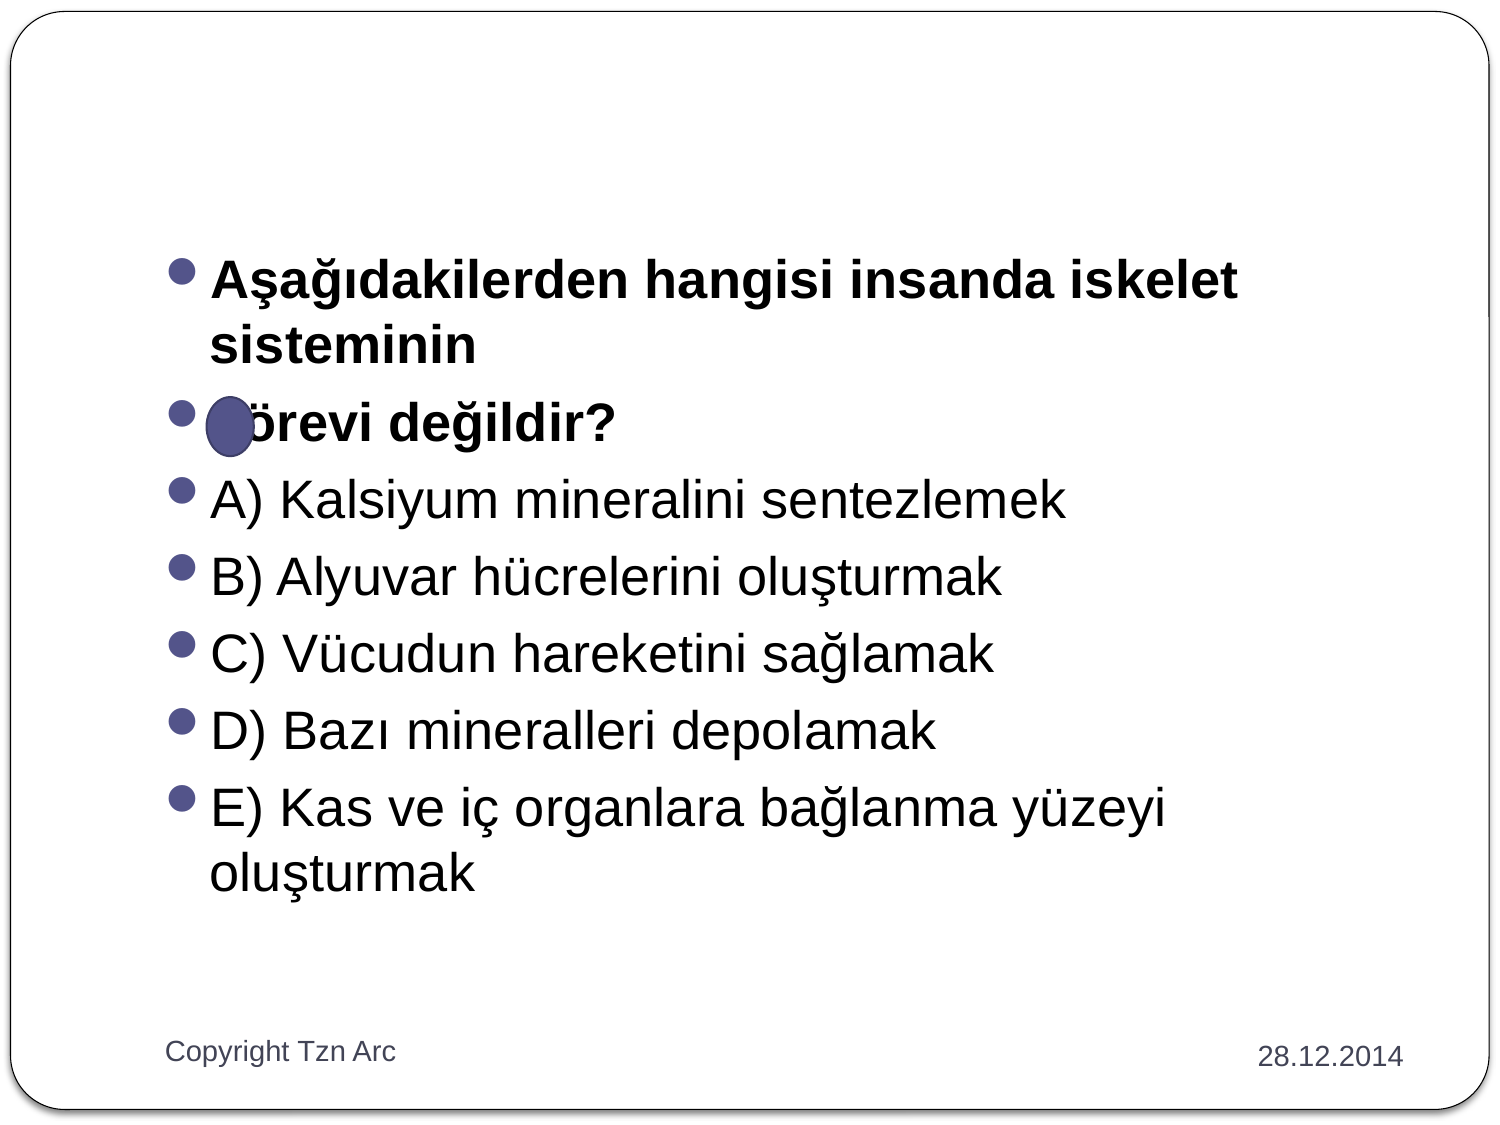

#
Aşağıdakilerden hangisi insanda iskelet sisteminin
görevi değildir?
A) Kalsiyum mineralini sentezlemek
B) Alyuvar hücrelerini oluşturmak
C) Vücudun hareketini sağlamak
D) Bazı mineralleri depolamak
E) Kas ve iç organlara bağlanma yüzeyi oluşturmak

Copyright Tzn Arc
28.12.2014